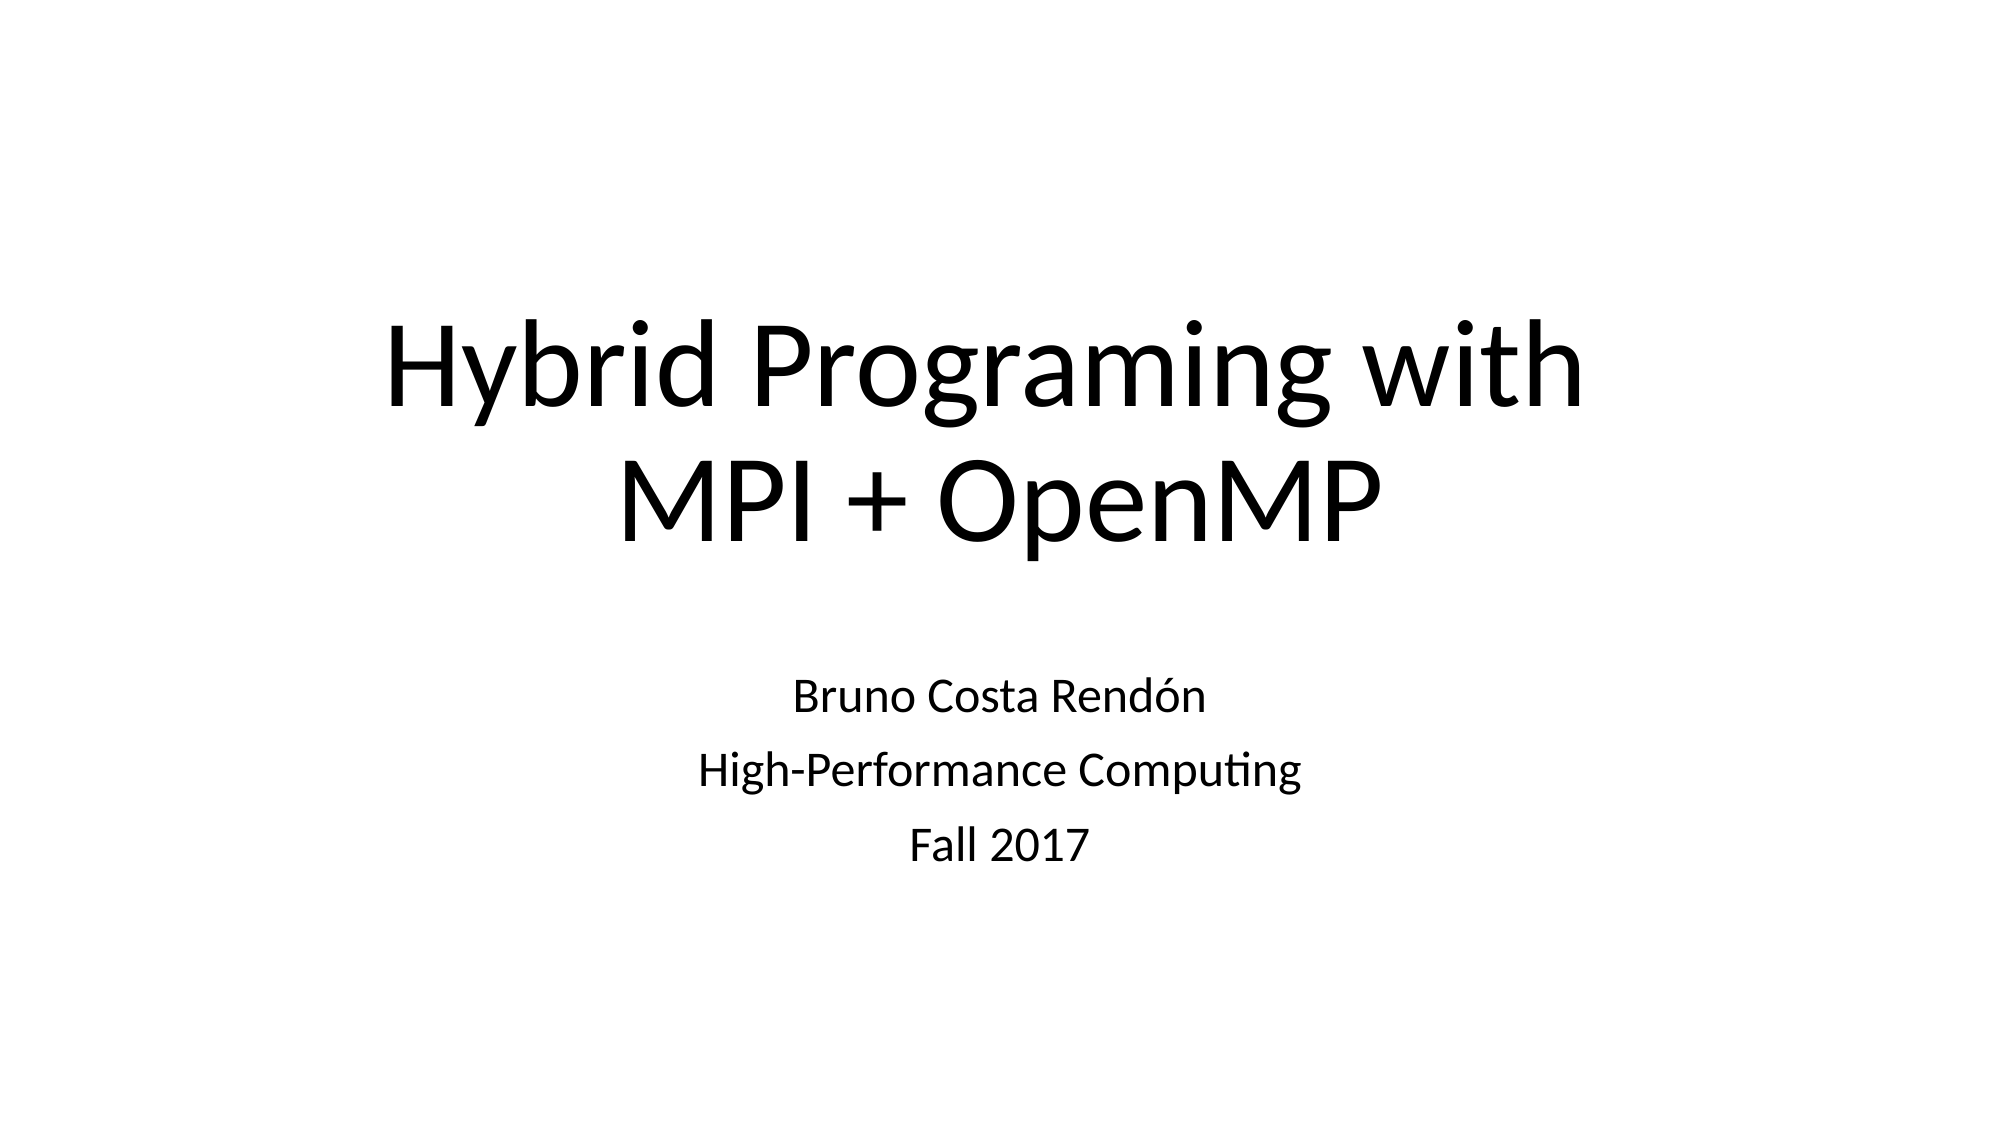

# Hybrid Programing with MPI + OpenMP
Bruno Costa Rendón
High-Performance Computing
Fall 2017